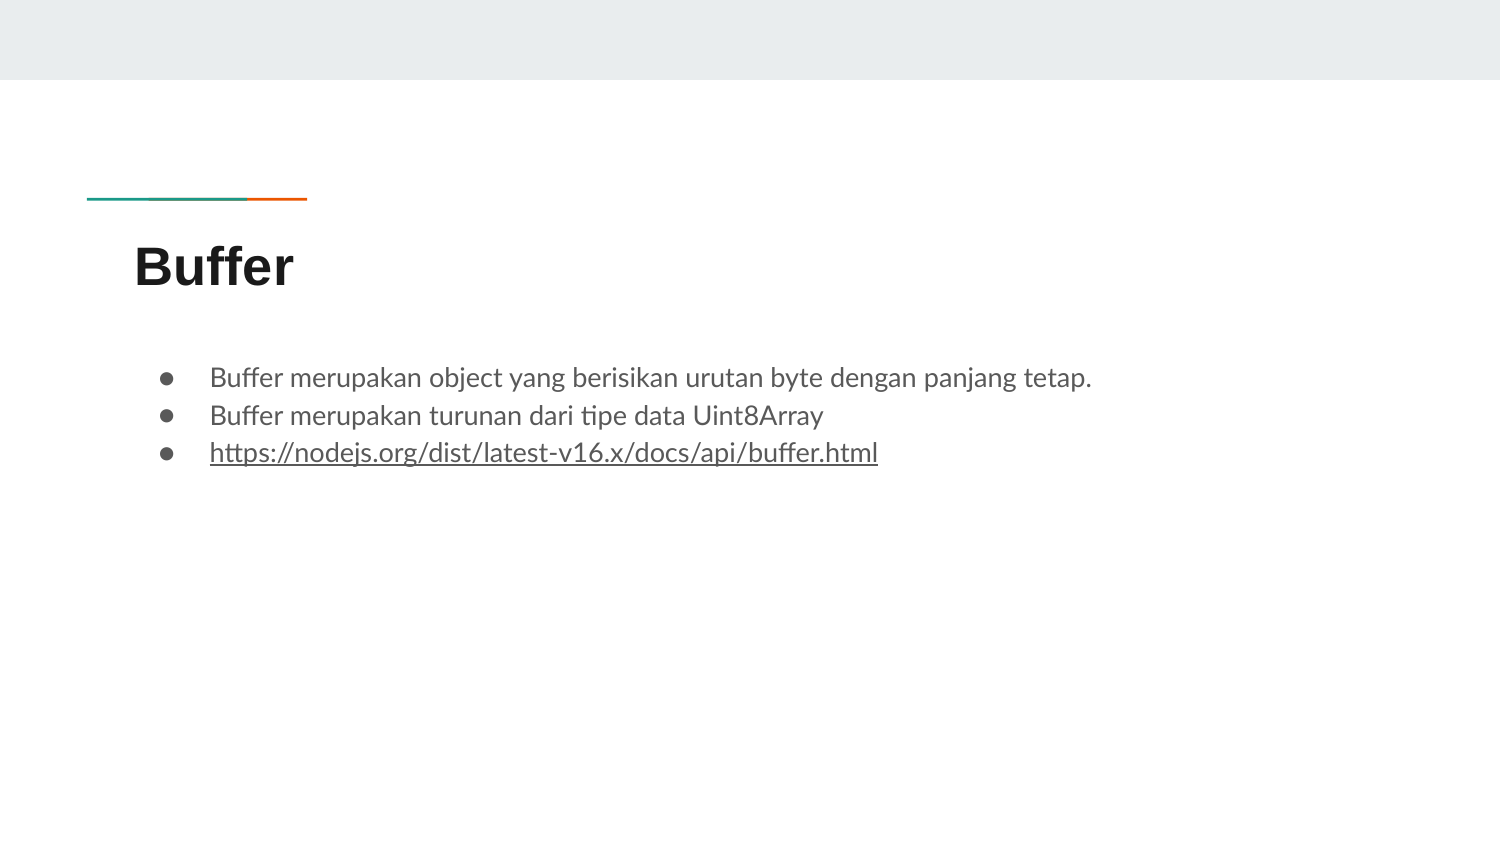

# Buffer
Buffer merupakan object yang berisikan urutan byte dengan panjang tetap.
Buffer merupakan turunan dari tipe data Uint8Array
https://nodejs.org/dist/latest-v16.x/docs/api/buffer.html